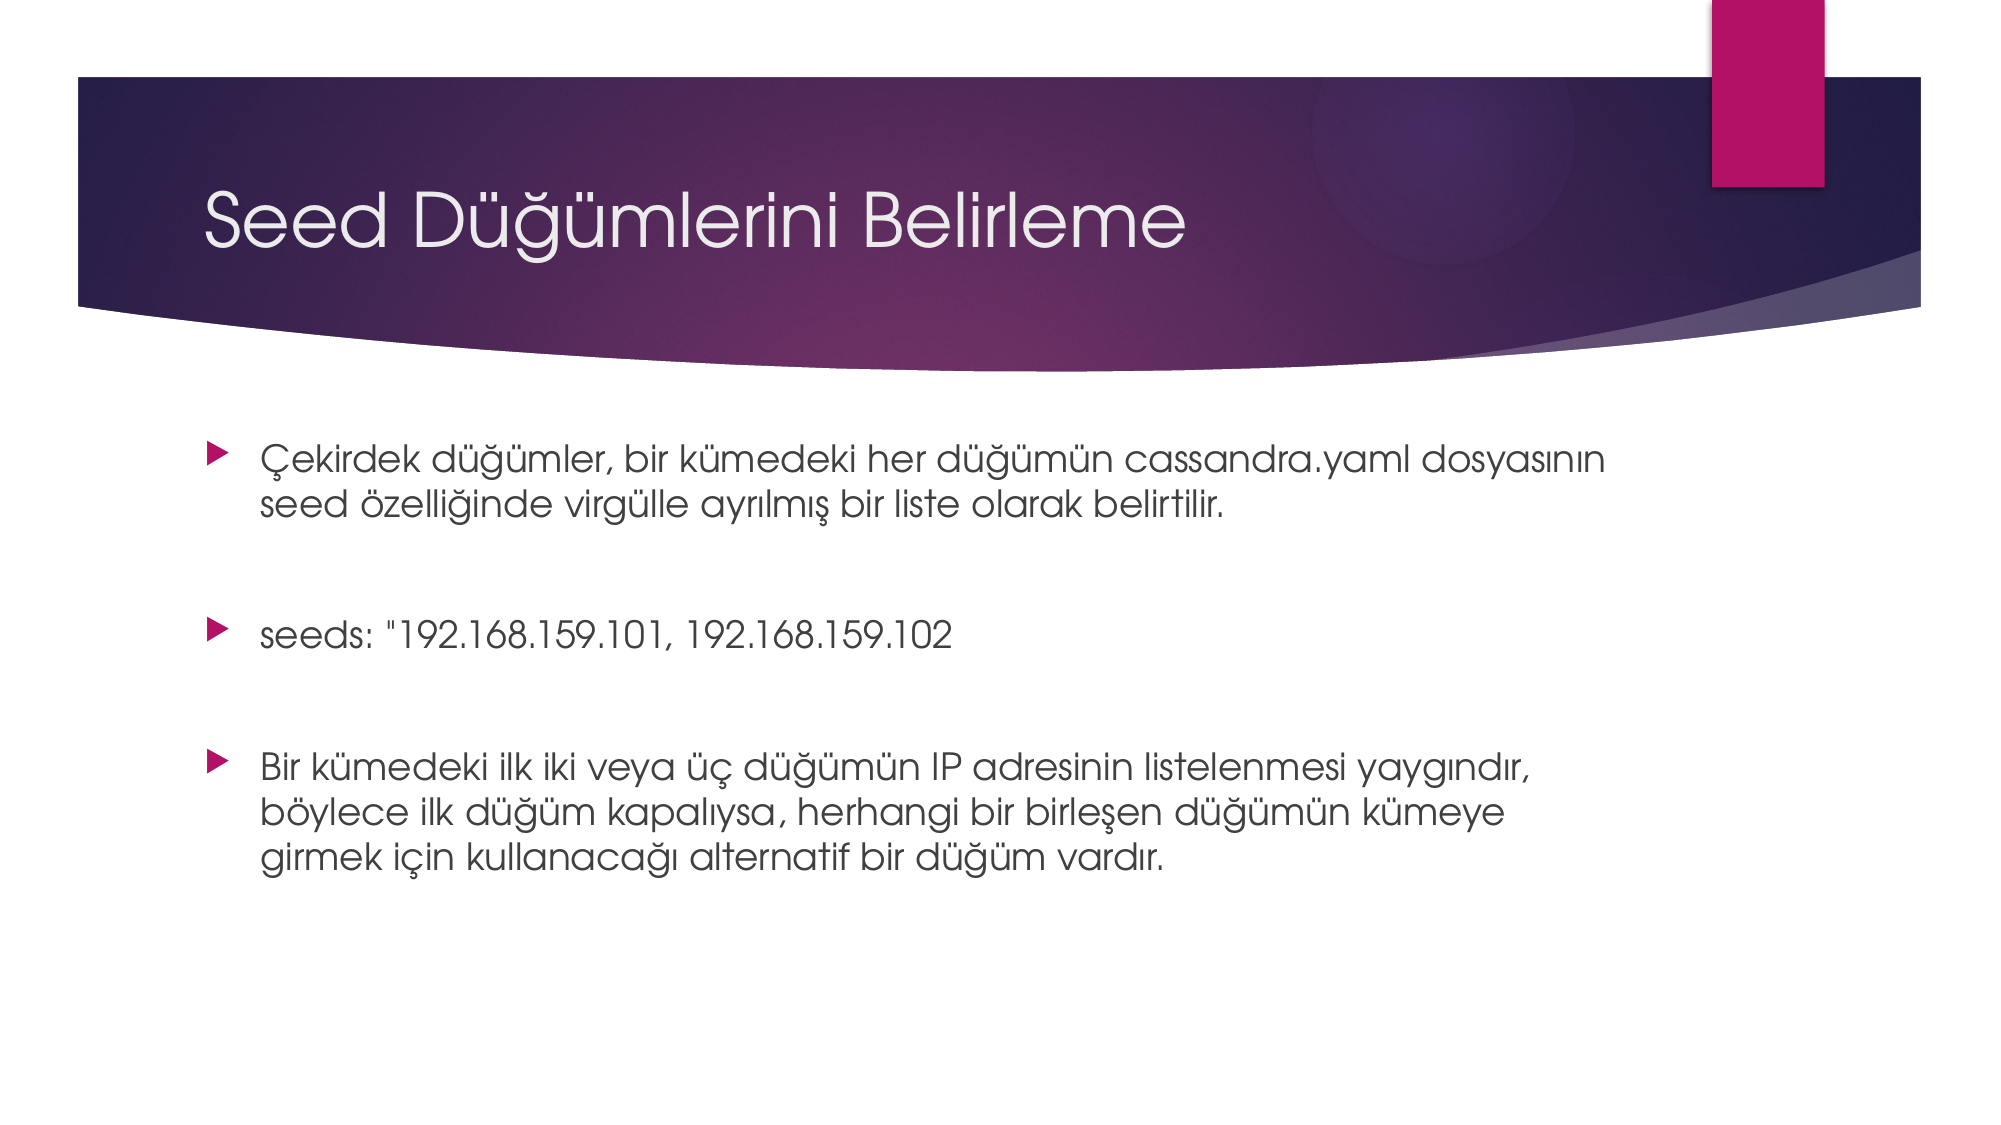

# Seed Düğümlerini Belirleme
Çekirdek düğümler, bir kümedeki her düğümün cassandra.yaml dosyasının seed özelliğinde virgülle ayrılmış bir liste olarak belirtilir.

seeds: "192.168.159.101, 192.168.159.102

Bir kümedeki ilk iki veya üç düğümün IP adresinin listelenmesi yaygındır, böylece ilk düğüm kapalıysa, herhangi bir birleşen düğümün kümeye girmek için kullanacağı alternatif bir düğüm vardır.